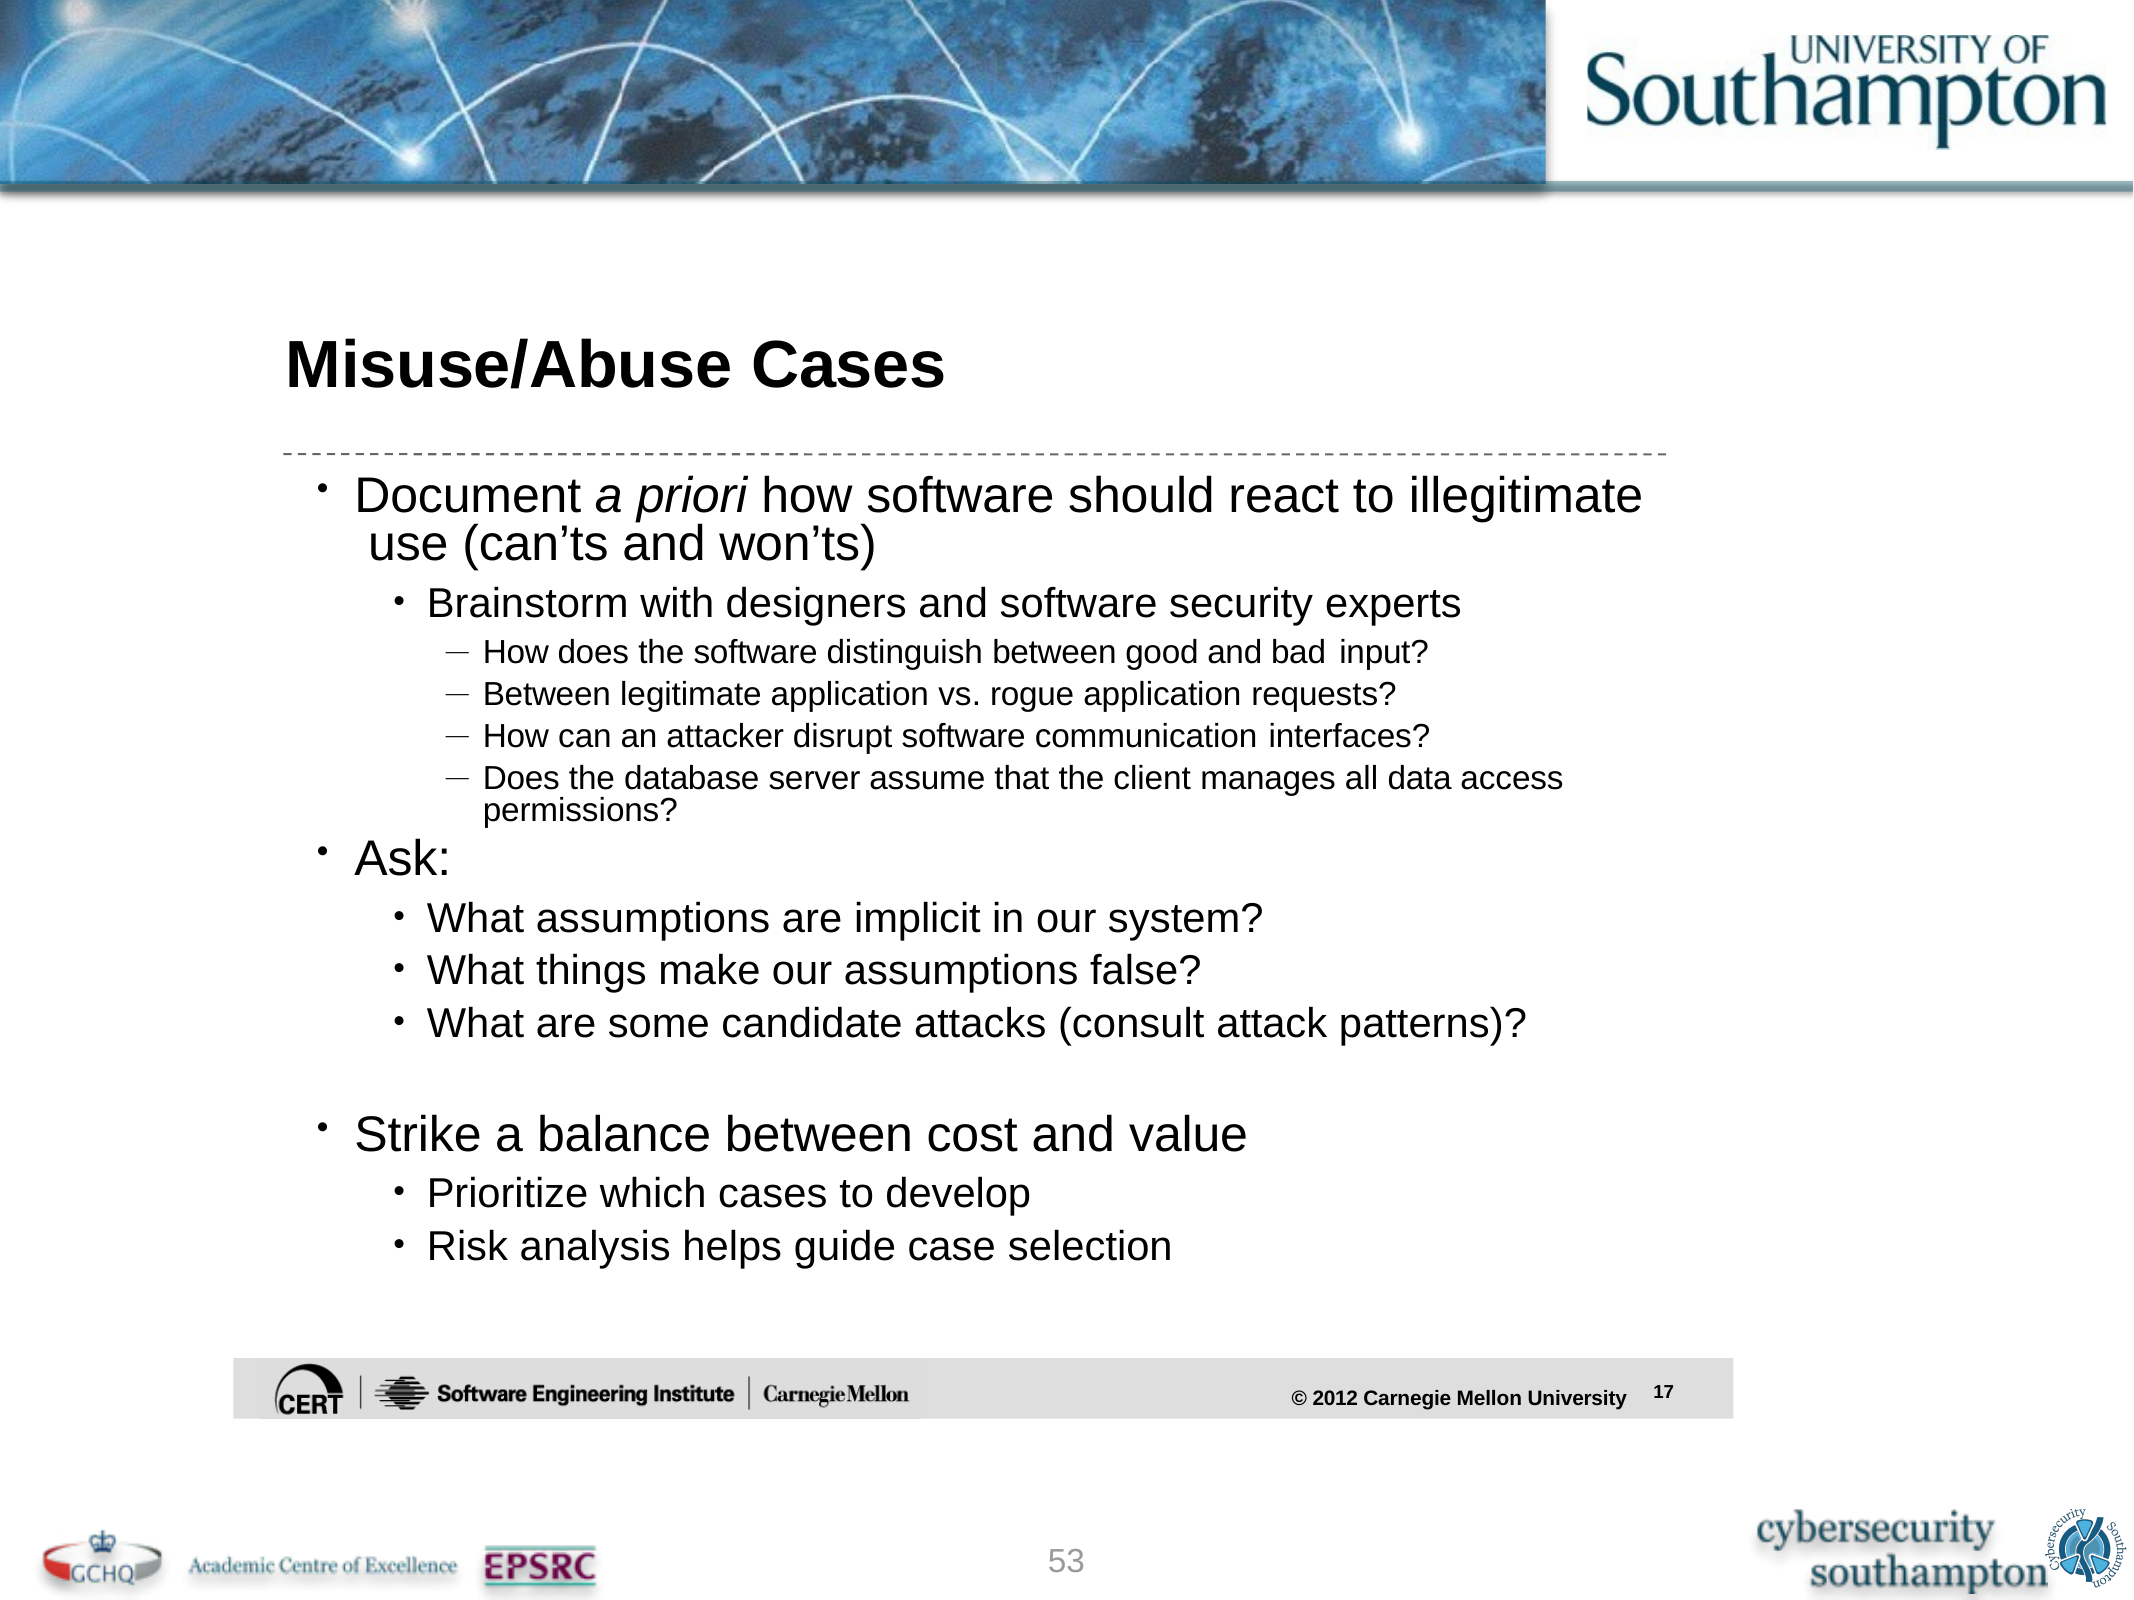

# Misuse/Abuse Cases

Document a priori how software should react to illegitimate  use (can’ts and won’ts)
Brainstorm with designers and software security experts
How does the software distinguish between good and bad input?
Between legitimate application vs. rogue application requests?
How can an attacker disrupt software communication interfaces?
Does the database server assume that the client manages all data access  permissions?
Ask:
What assumptions are implicit in our system?
What things make our assumptions false?
What are some candidate attacks (consult attack patterns)?

Strike a balance between cost and value
Prioritize which cases to develop
Risk analysis helps guide case selection

17
© 2012 Carnegie Mellon University

53